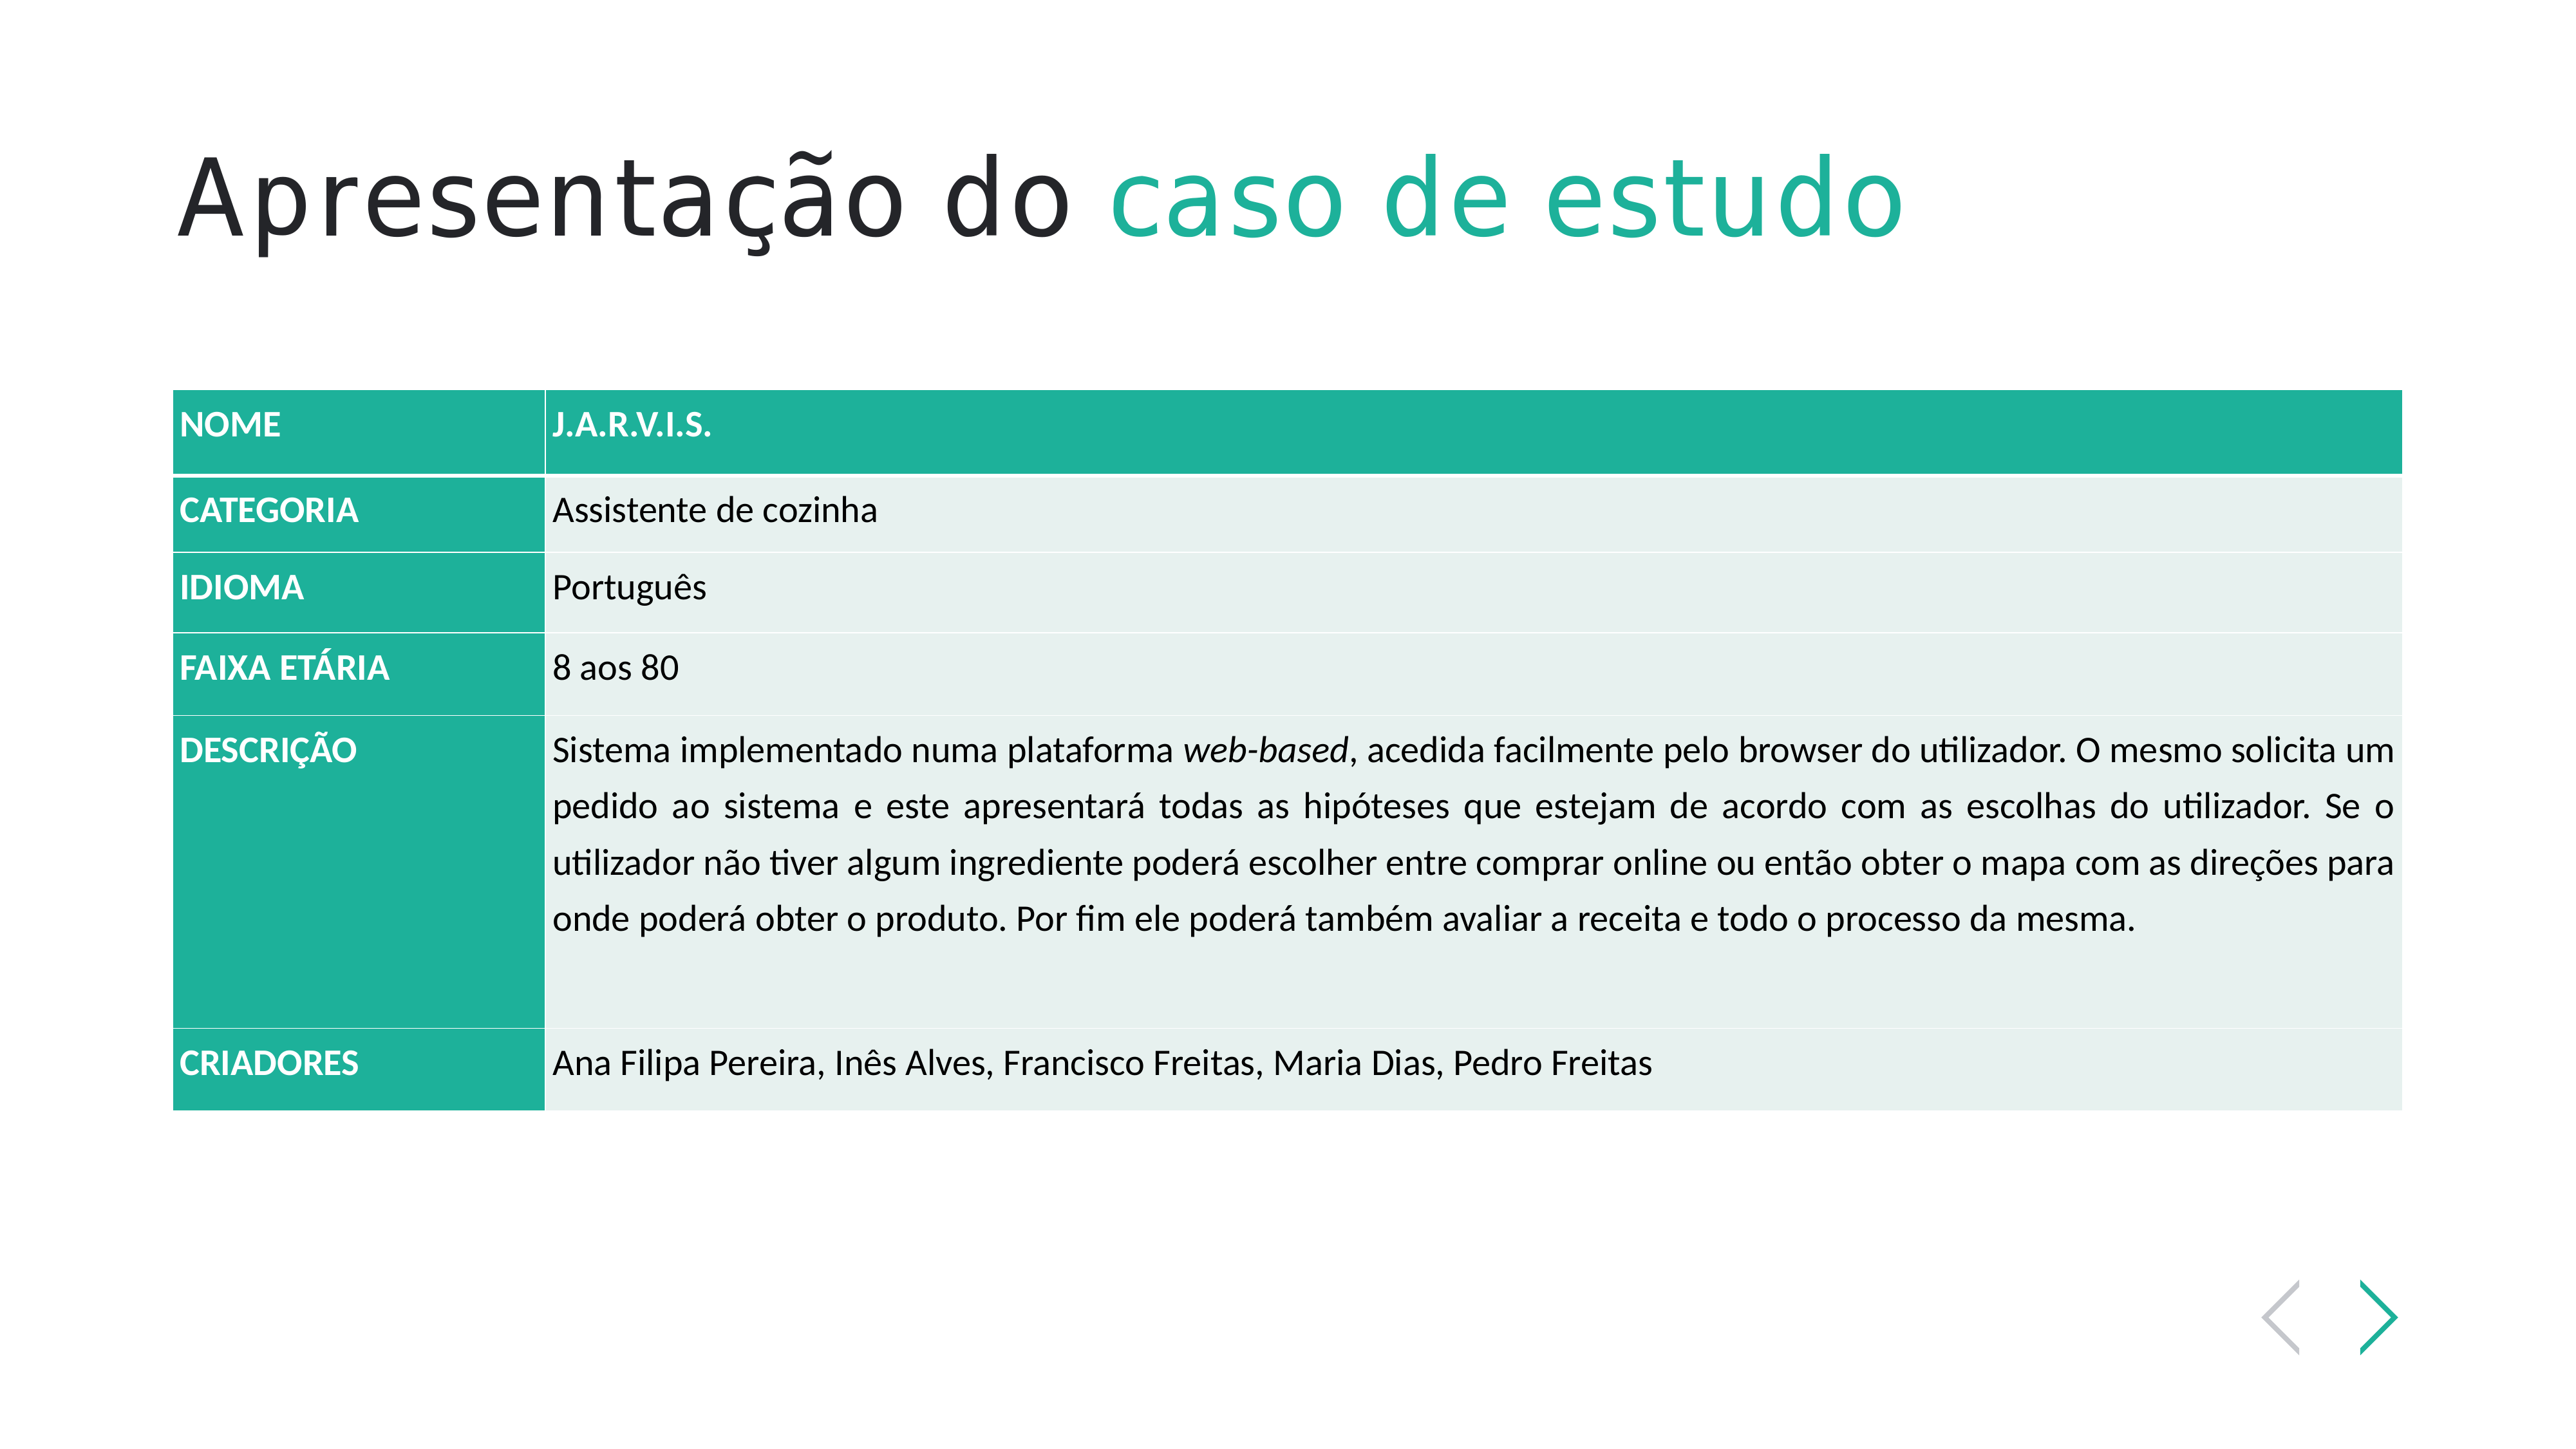

# Apresentação do caso de estudo
| NOME | J.A.R.V.I.S. |
| --- | --- |
| CATEGORIA | Assistente de cozinha |
| IDIOMA | Português |
| FAIXA ETÁRIA | 8 aos 80 |
| DESCRIÇÃO | Sistema implementado numa plataforma web-based, acedida facilmente pelo browser do utilizador. O mesmo solicita um pedido ao sistema e este apresentará todas as hipóteses que estejam de acordo com as escolhas do utilizador. Se o utilizador não tiver algum ingrediente poderá escolher entre comprar online ou então obter o mapa com as direções para onde poderá obter o produto. Por fim ele poderá também avaliar a receita e todo o processo da mesma. |
| CRIADORES | Ana Filipa Pereira, Inês Alves, Francisco Freitas, Maria Dias, Pedro Freitas |